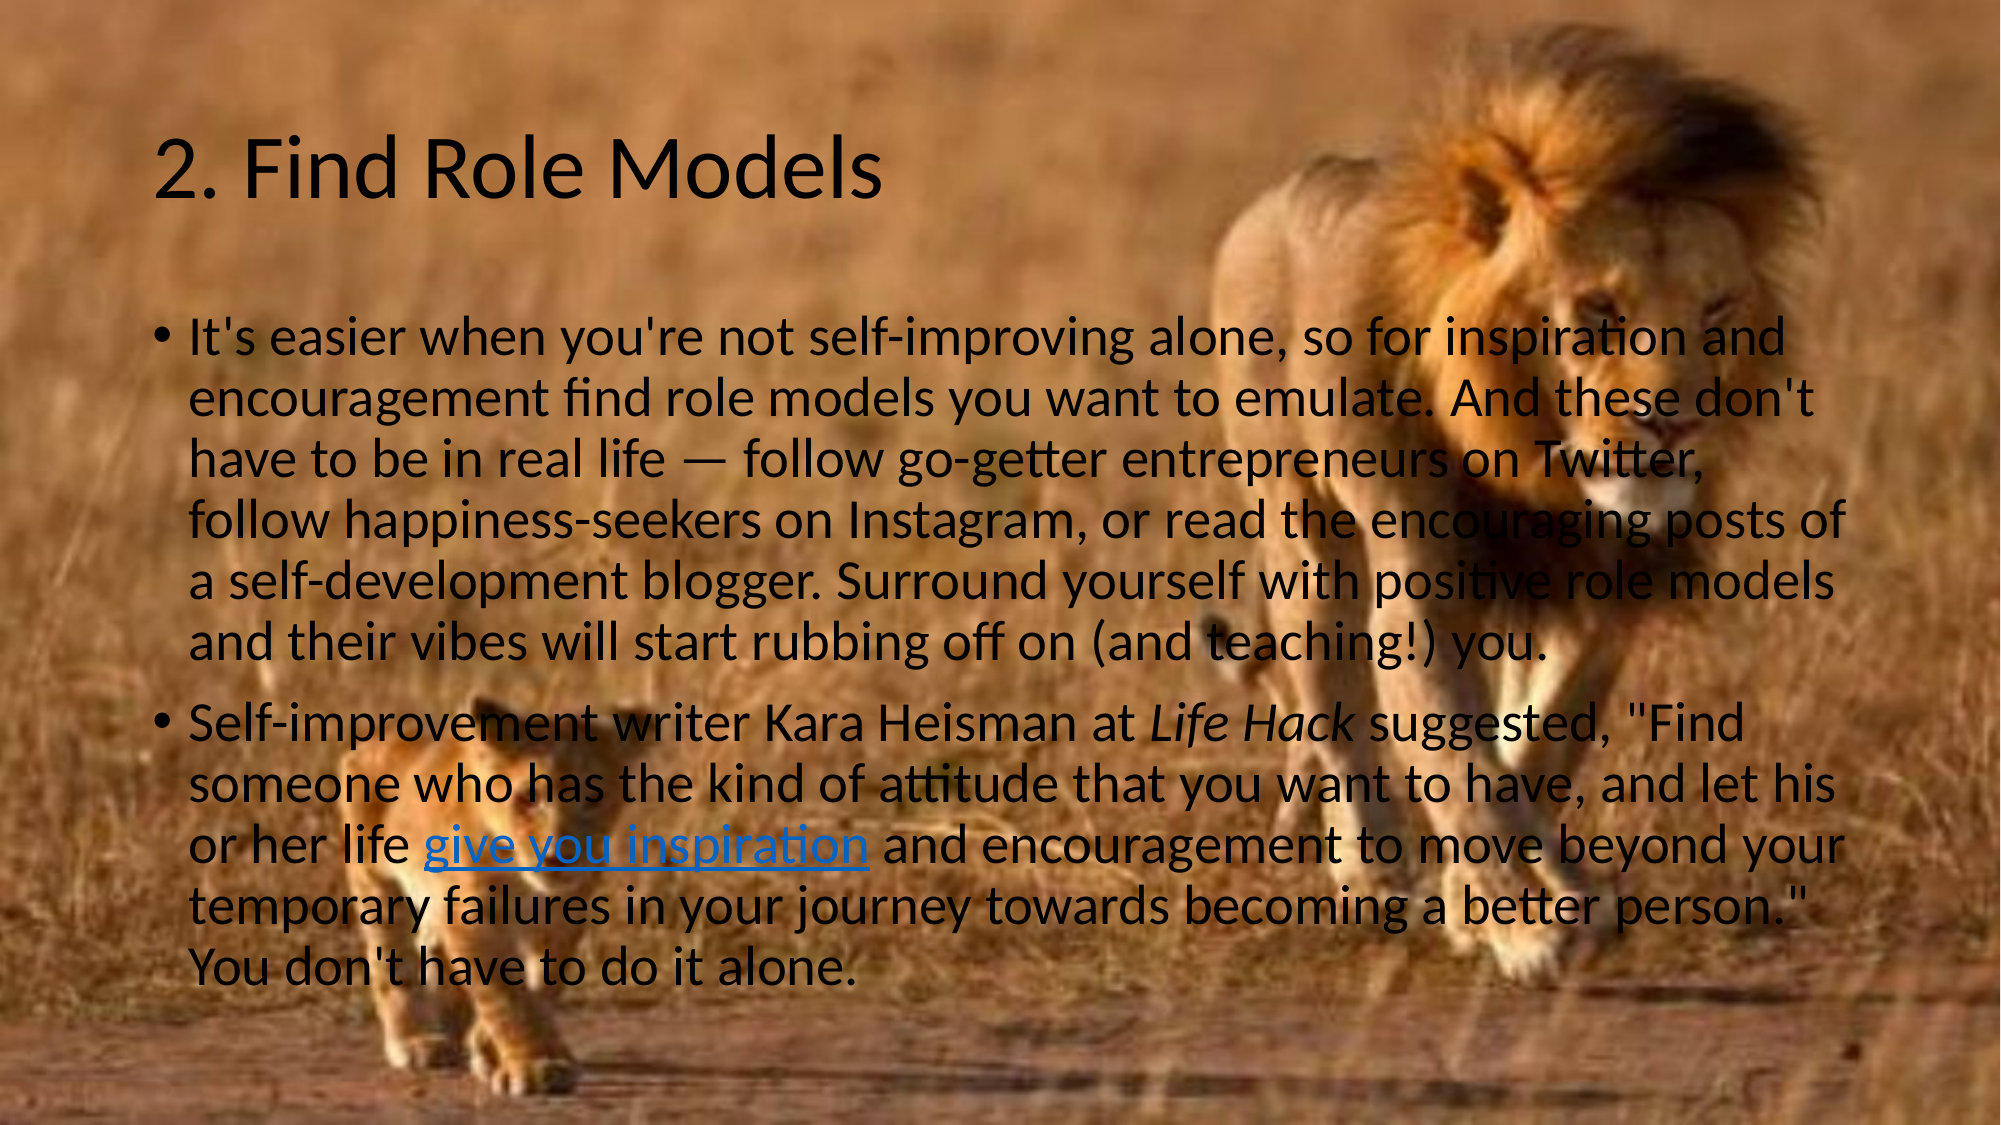

# 2. Find Role Models
It's easier when you're not self-improving alone, so for inspiration and encouragement find role models you want to emulate. And these don't have to be in real life — follow go-getter entrepreneurs on Twitter, follow happiness-seekers on Instagram, or read the encouraging posts of a self-development blogger. Surround yourself with positive role models and their vibes will start rubbing off on (and teaching!) you.
Self-improvement writer Kara Heisman at Life Hack suggested, "Find someone who has the kind of attitude that you want to have, and let his or her life give you inspiration and encouragement to move beyond your temporary failures in your journey towards becoming a better person." You don't have to do it alone.